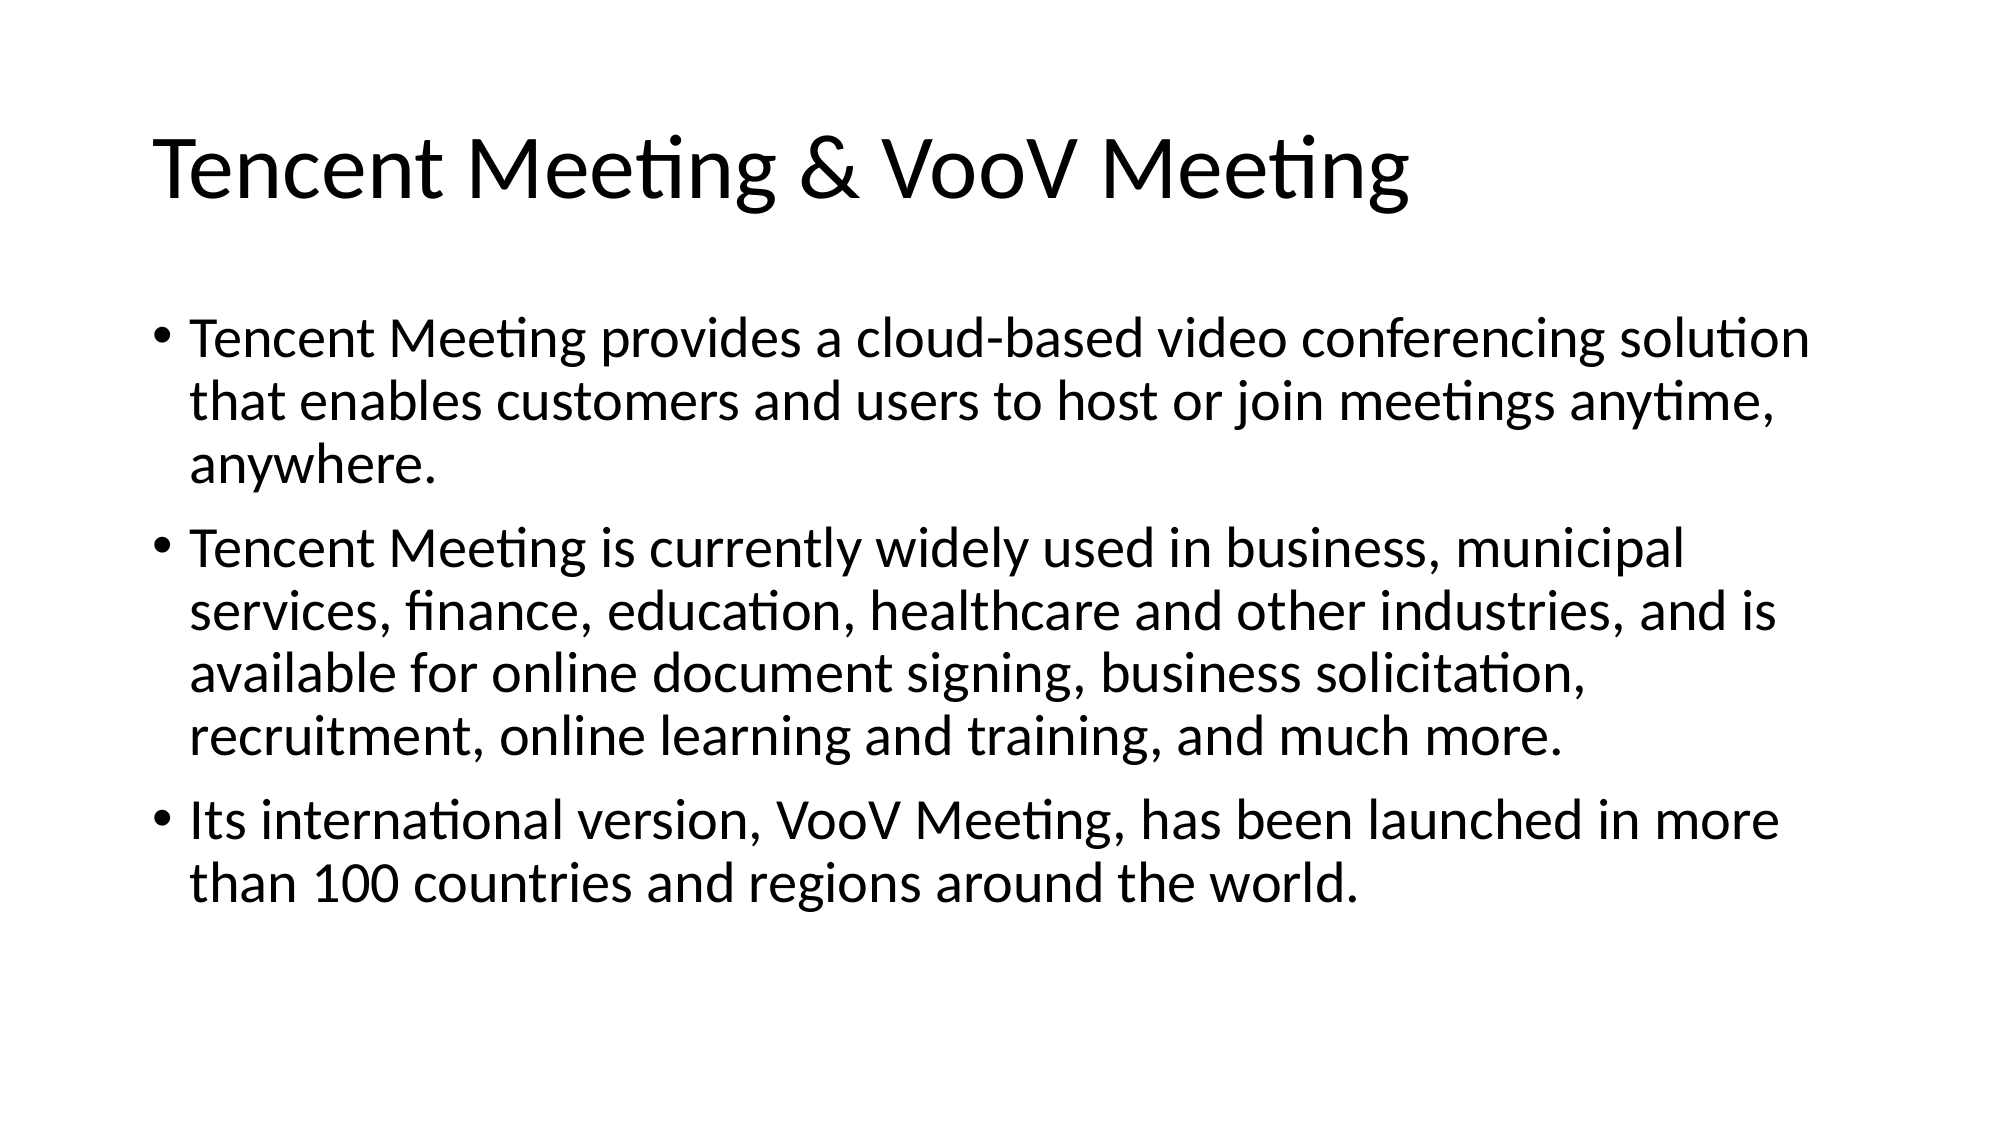

# Tencent Meeting & VooV Meeting
Tencent Meeting provides a cloud-based video conferencing solution that enables customers and users to host or join meetings anytime, anywhere.
Tencent Meeting is currently widely used in business, municipal services, finance, education, healthcare and other industries, and is available for online document signing, business solicitation, recruitment, online learning and training, and much more.
Its international version, VooV Meeting, has been launched in more than 100 countries and regions around the world.